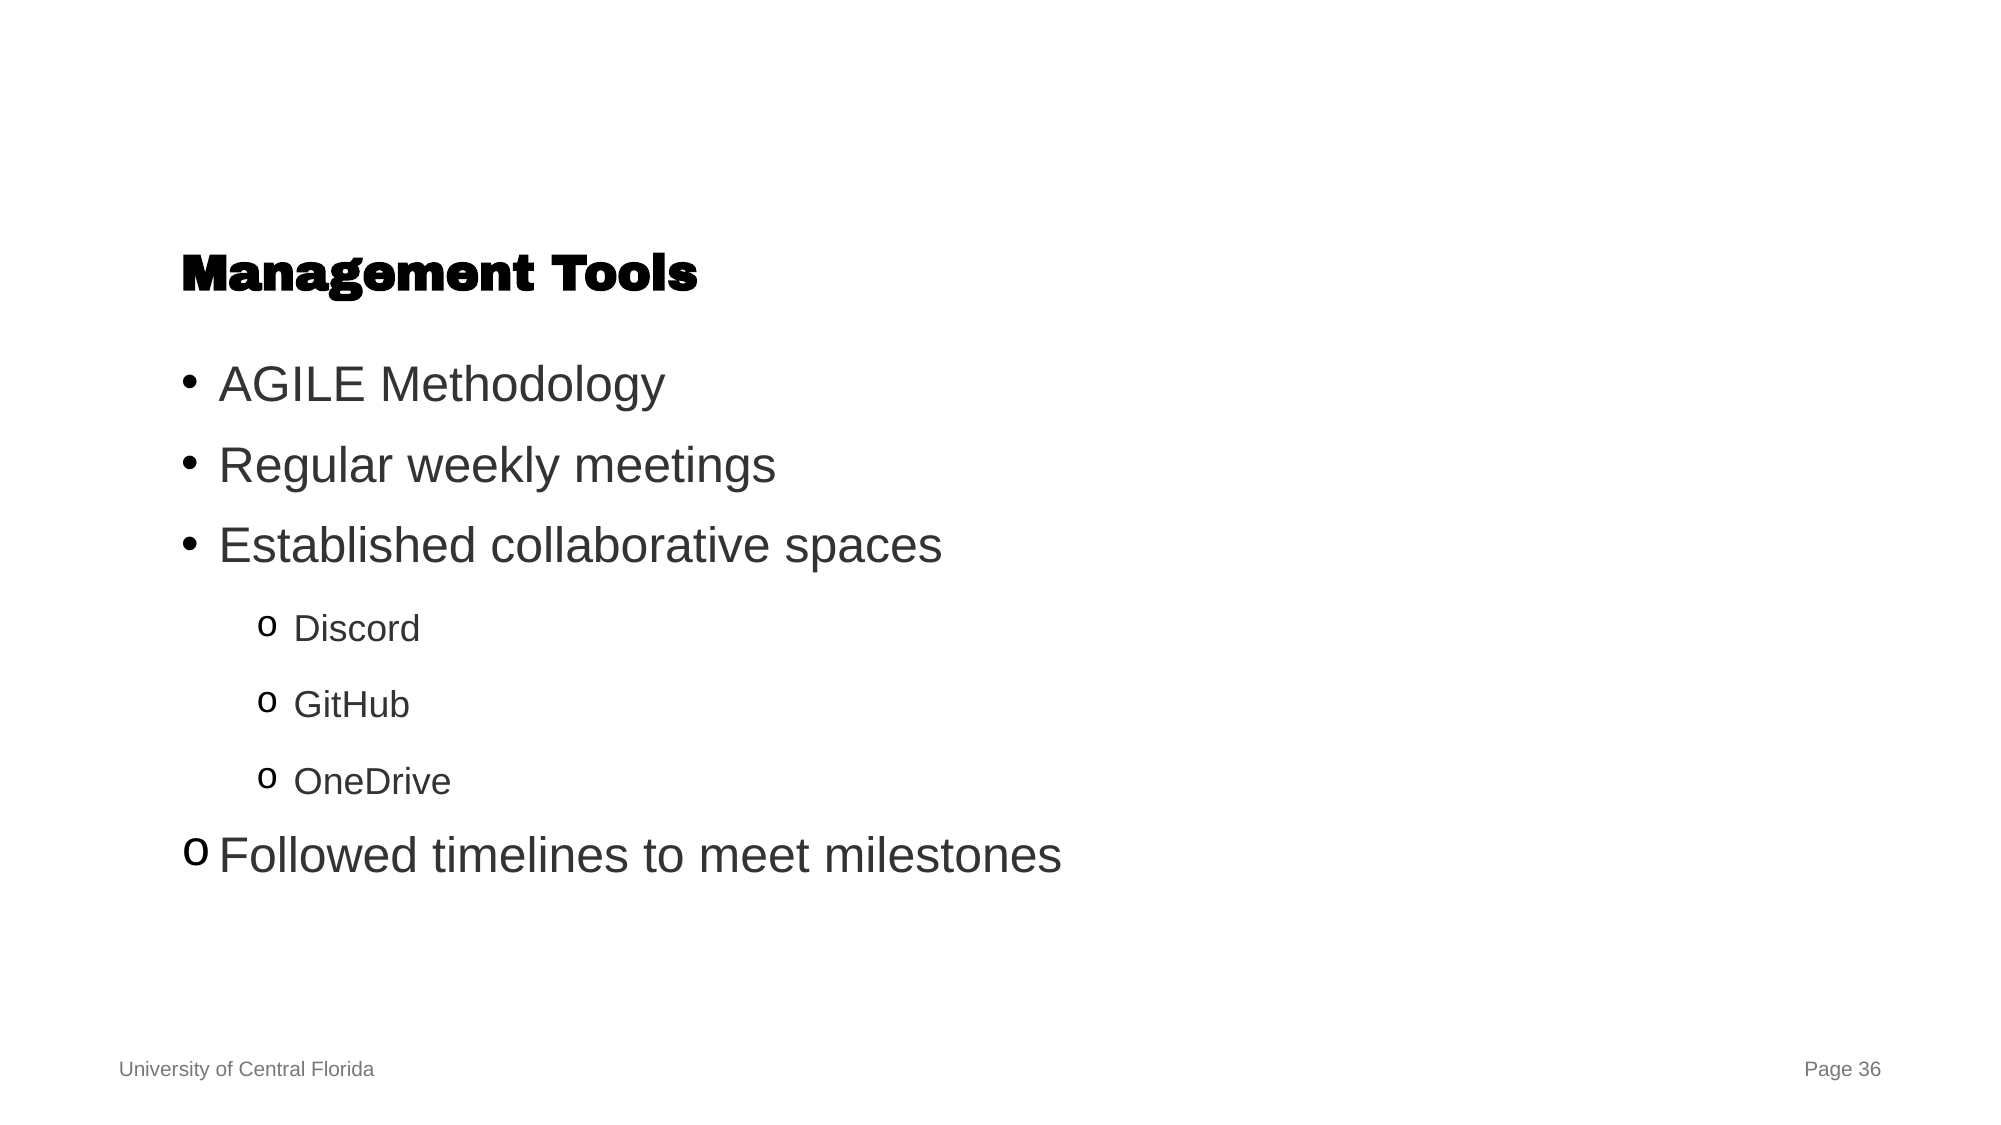

# Management Tools
AGILE Methodology
Regular weekly meetings
Established collaborative spaces
Discord
GitHub
OneDrive
Followed timelines to meet milestones